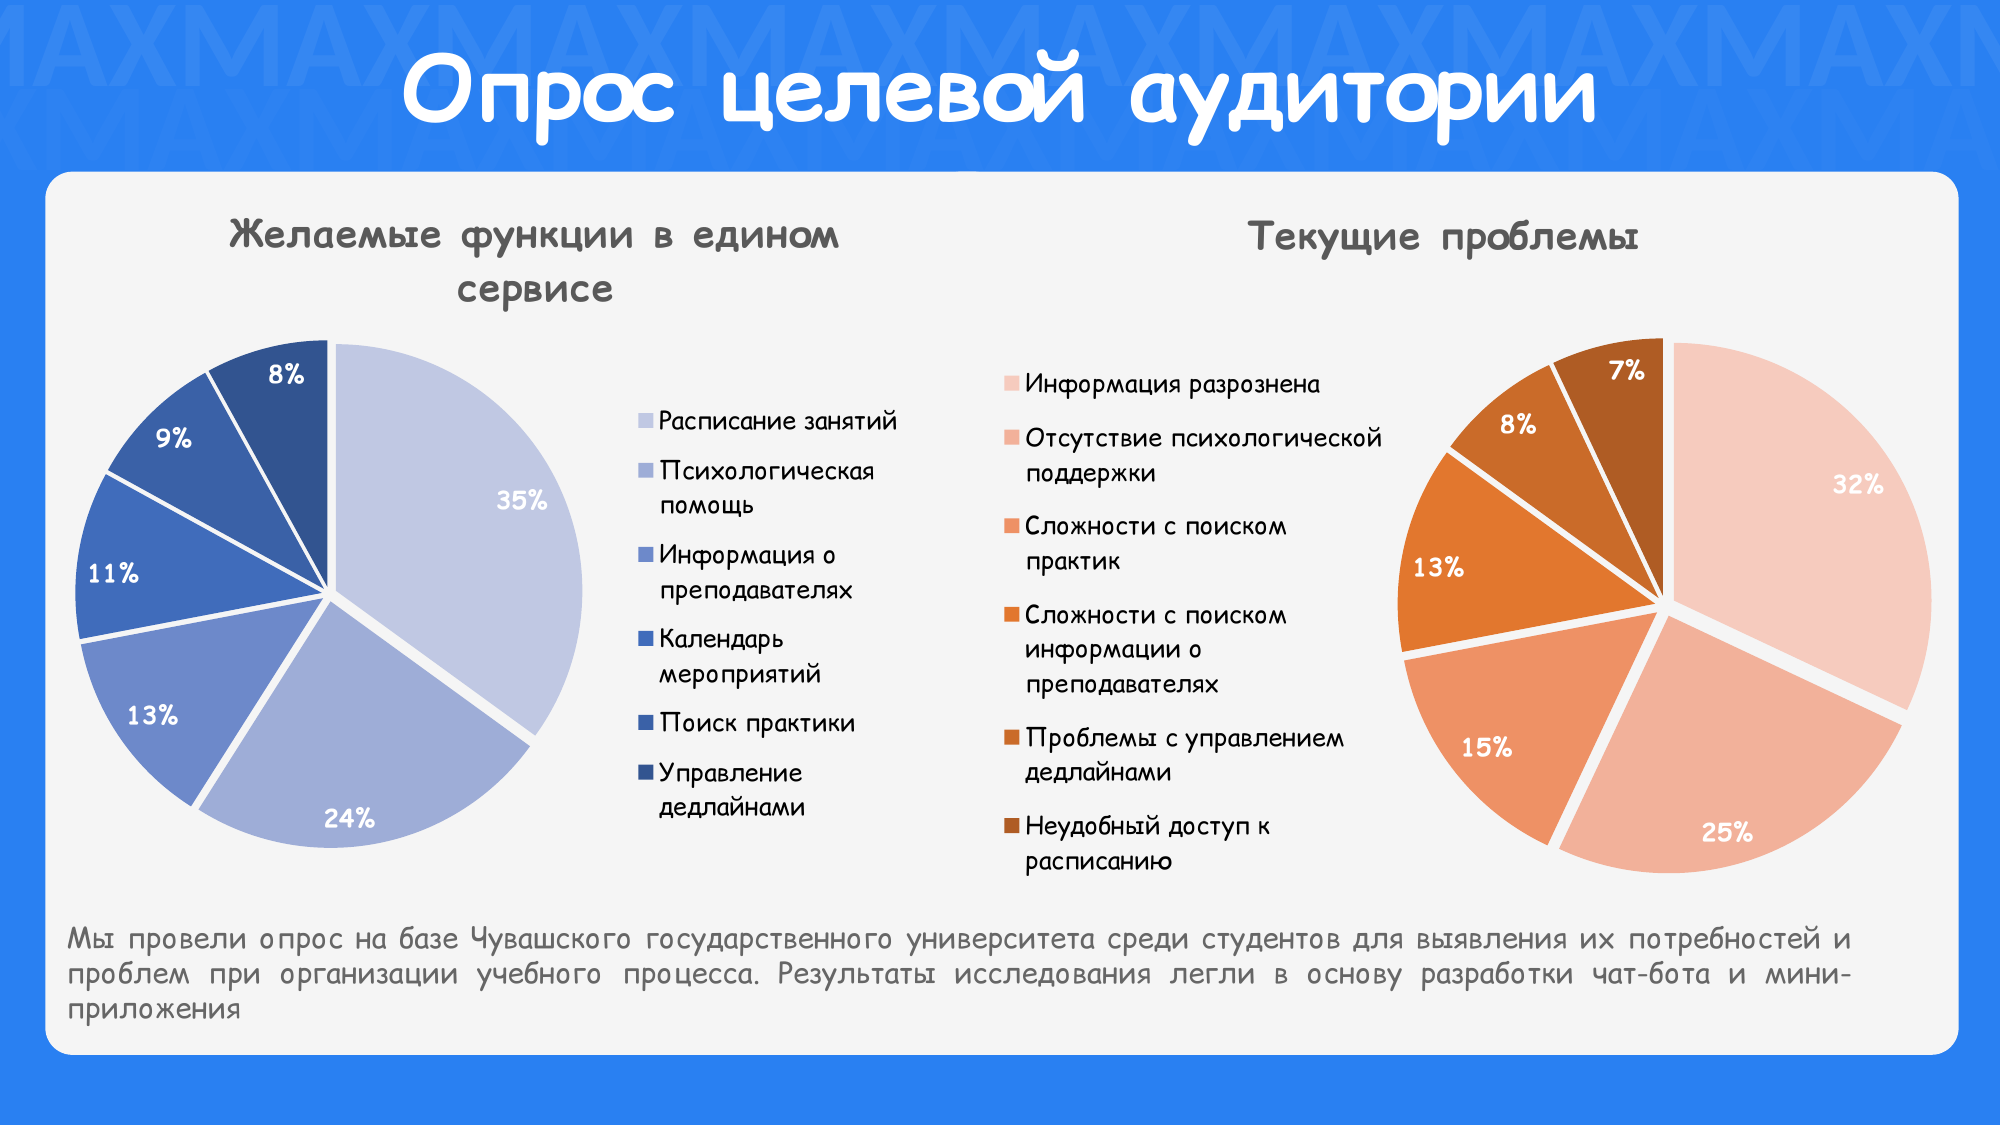

MAXMAXMAXMAXMAXMAXMAXMAXMA
# Опрос целевой аудитории
MAXMAXMAXMAXMAXMAXMAXMAXMA

### Chart: Желаемые функции в едином сервисе

| Category | Желаемые функции в едином сервисе |
|---|---|
| Расписание занятий | 35.0 |
| Психологическая помощь | 24.0 |
| Информация о преподавателях | 13.0 |
| Календарь мероприятий | 11.0 |
| Поиск практики | 9.0 |
| Управление дедлайнами | 8.0 |

### Chart: Текущие проблемы

| Category | Текущие проблемы |
|---|---|
| Информация разрознена | 32.0 |
| Отсутствие психологической поддержки | 25.0 |
| Сложности с поиском практик | 15.0 |
| Сложности с поиском информации о преподавателях | 13.0 |
| Проблемы с управлением дедлайнами | 8.0 |
| Неудобный доступ к расписанию | 7.0 |
Мы провели опрос на базе Чувашского государственного университета среди студентов для выявления их потребностей и проблем при организации учебного процесса. Результаты исследования легли в основу разработки чат-бота и мини-приложения